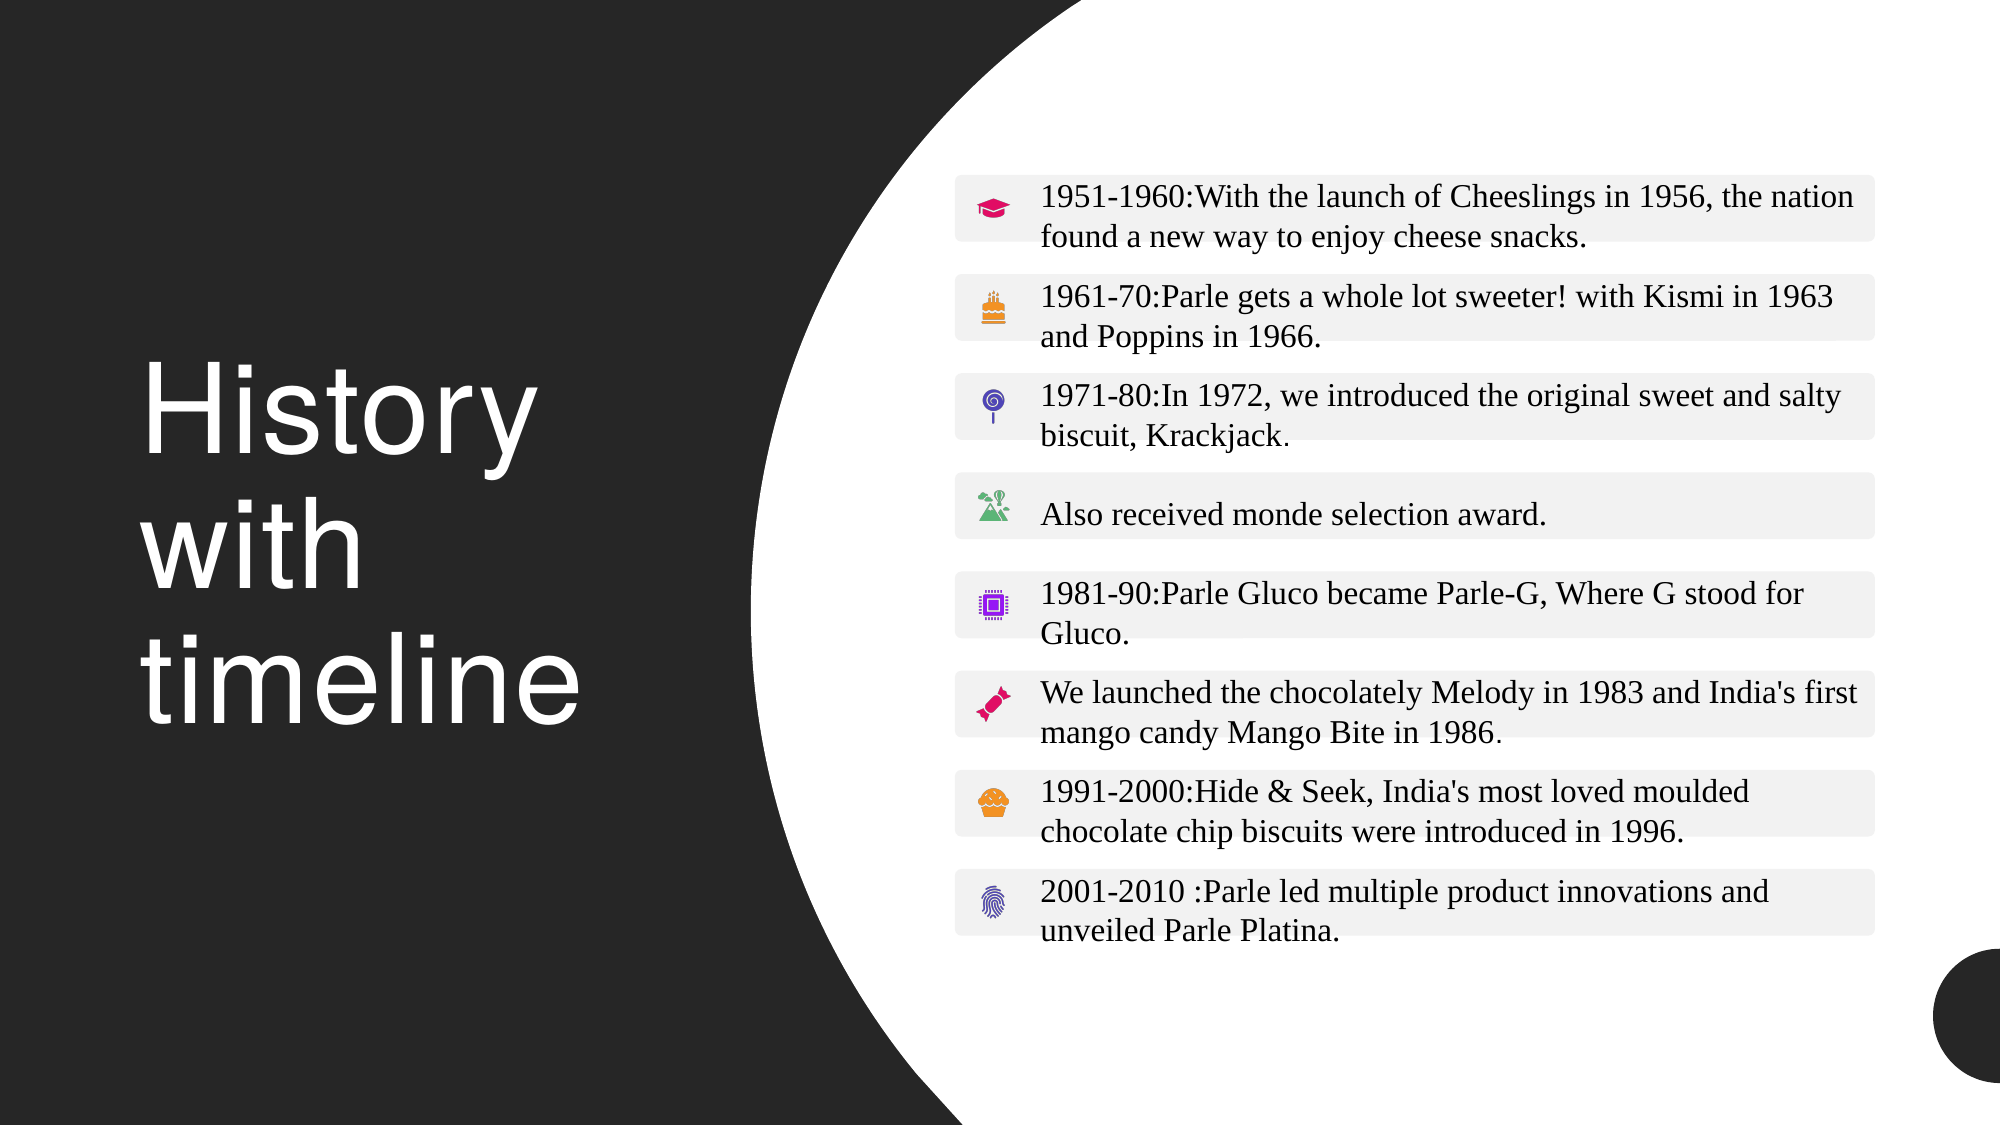

# History  with timeline
1951-1960:With the launch of Cheeslings in 1956, the nation found a new way to enjoy cheese snacks.
1961-70:Parle gets a whole lot sweeter! with Kismi in 1963 and Poppins in 1966.
1971-80:In 1972, we introduced the original sweet and salty biscuit, Krackjack.
Also received monde selection award.
1981-90:Parle Gluco became Parle-G, Where G stood for Gluco.
We launched the chocolately Melody in 1983 and India's first mango candy Mango Bite in 1986.
1991-2000:Hide & Seek, India's most loved moulded chocolate chip biscuits were introduced in 1996.
2001-2010 :Parle led multiple product innovations and unveiled Parle Platina.